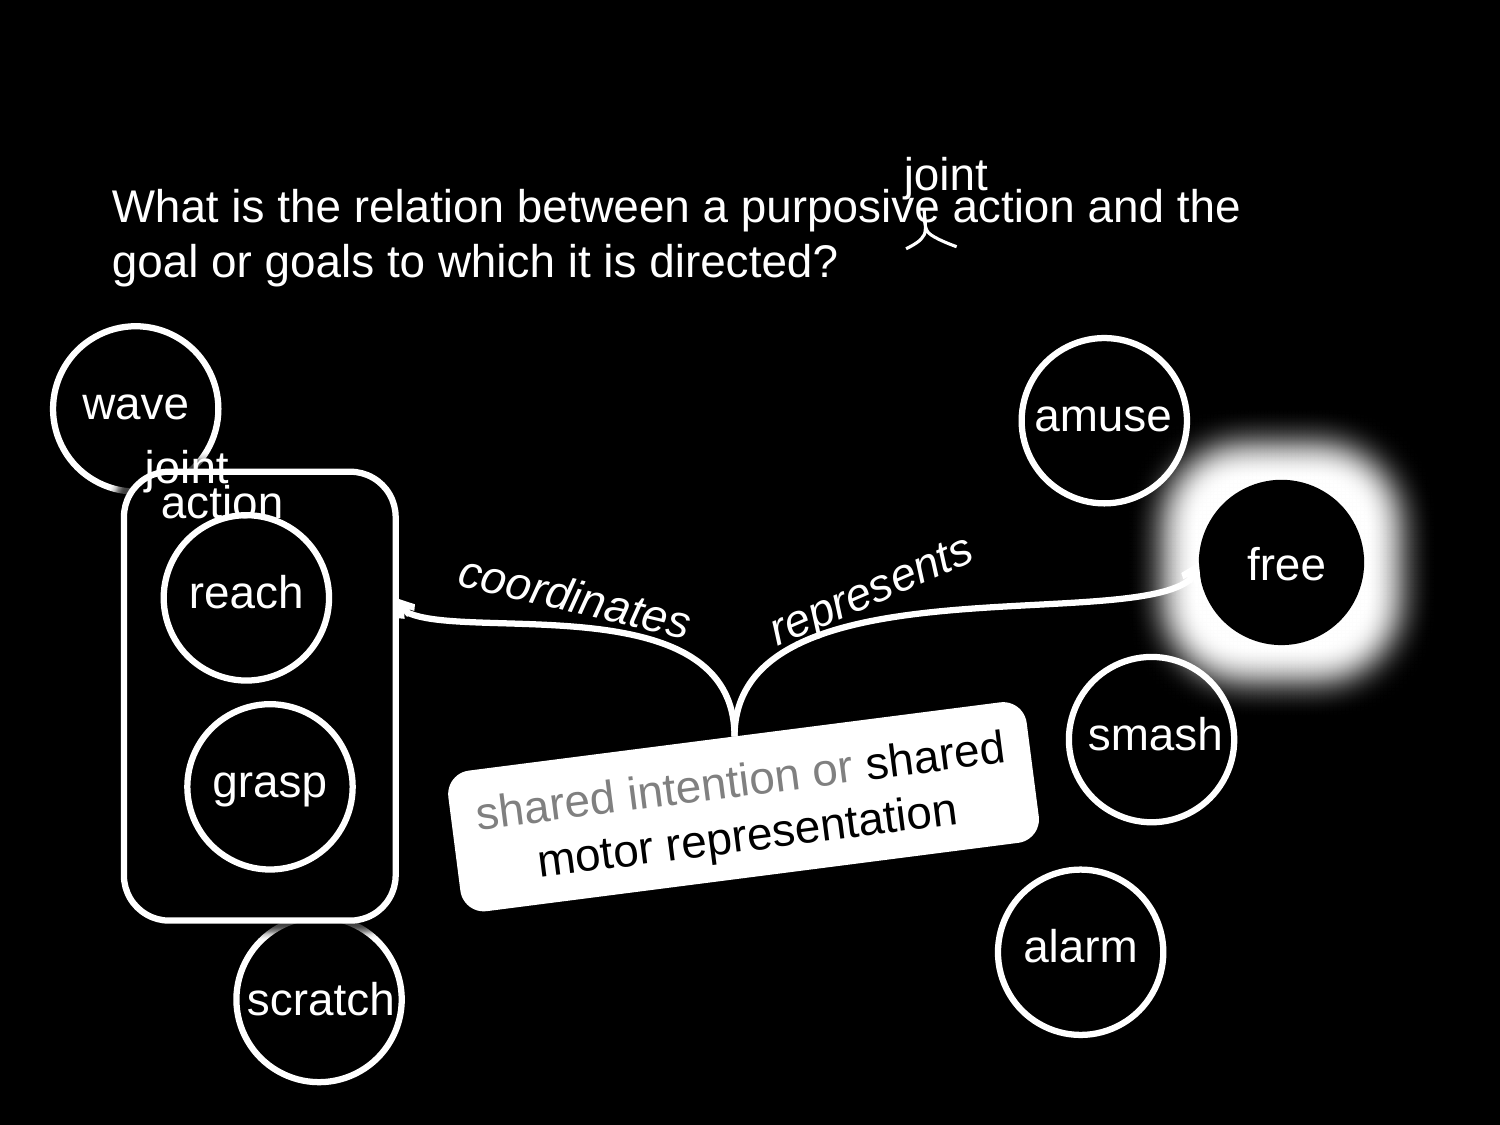

joint
What is the relation between a purposive action and the goal or goals to which it is directed?

wave

amuse
joint
action

reach
act
free
represents
coordinates

smash
grasp
shared intention or shared motor representation
alarm

scratch